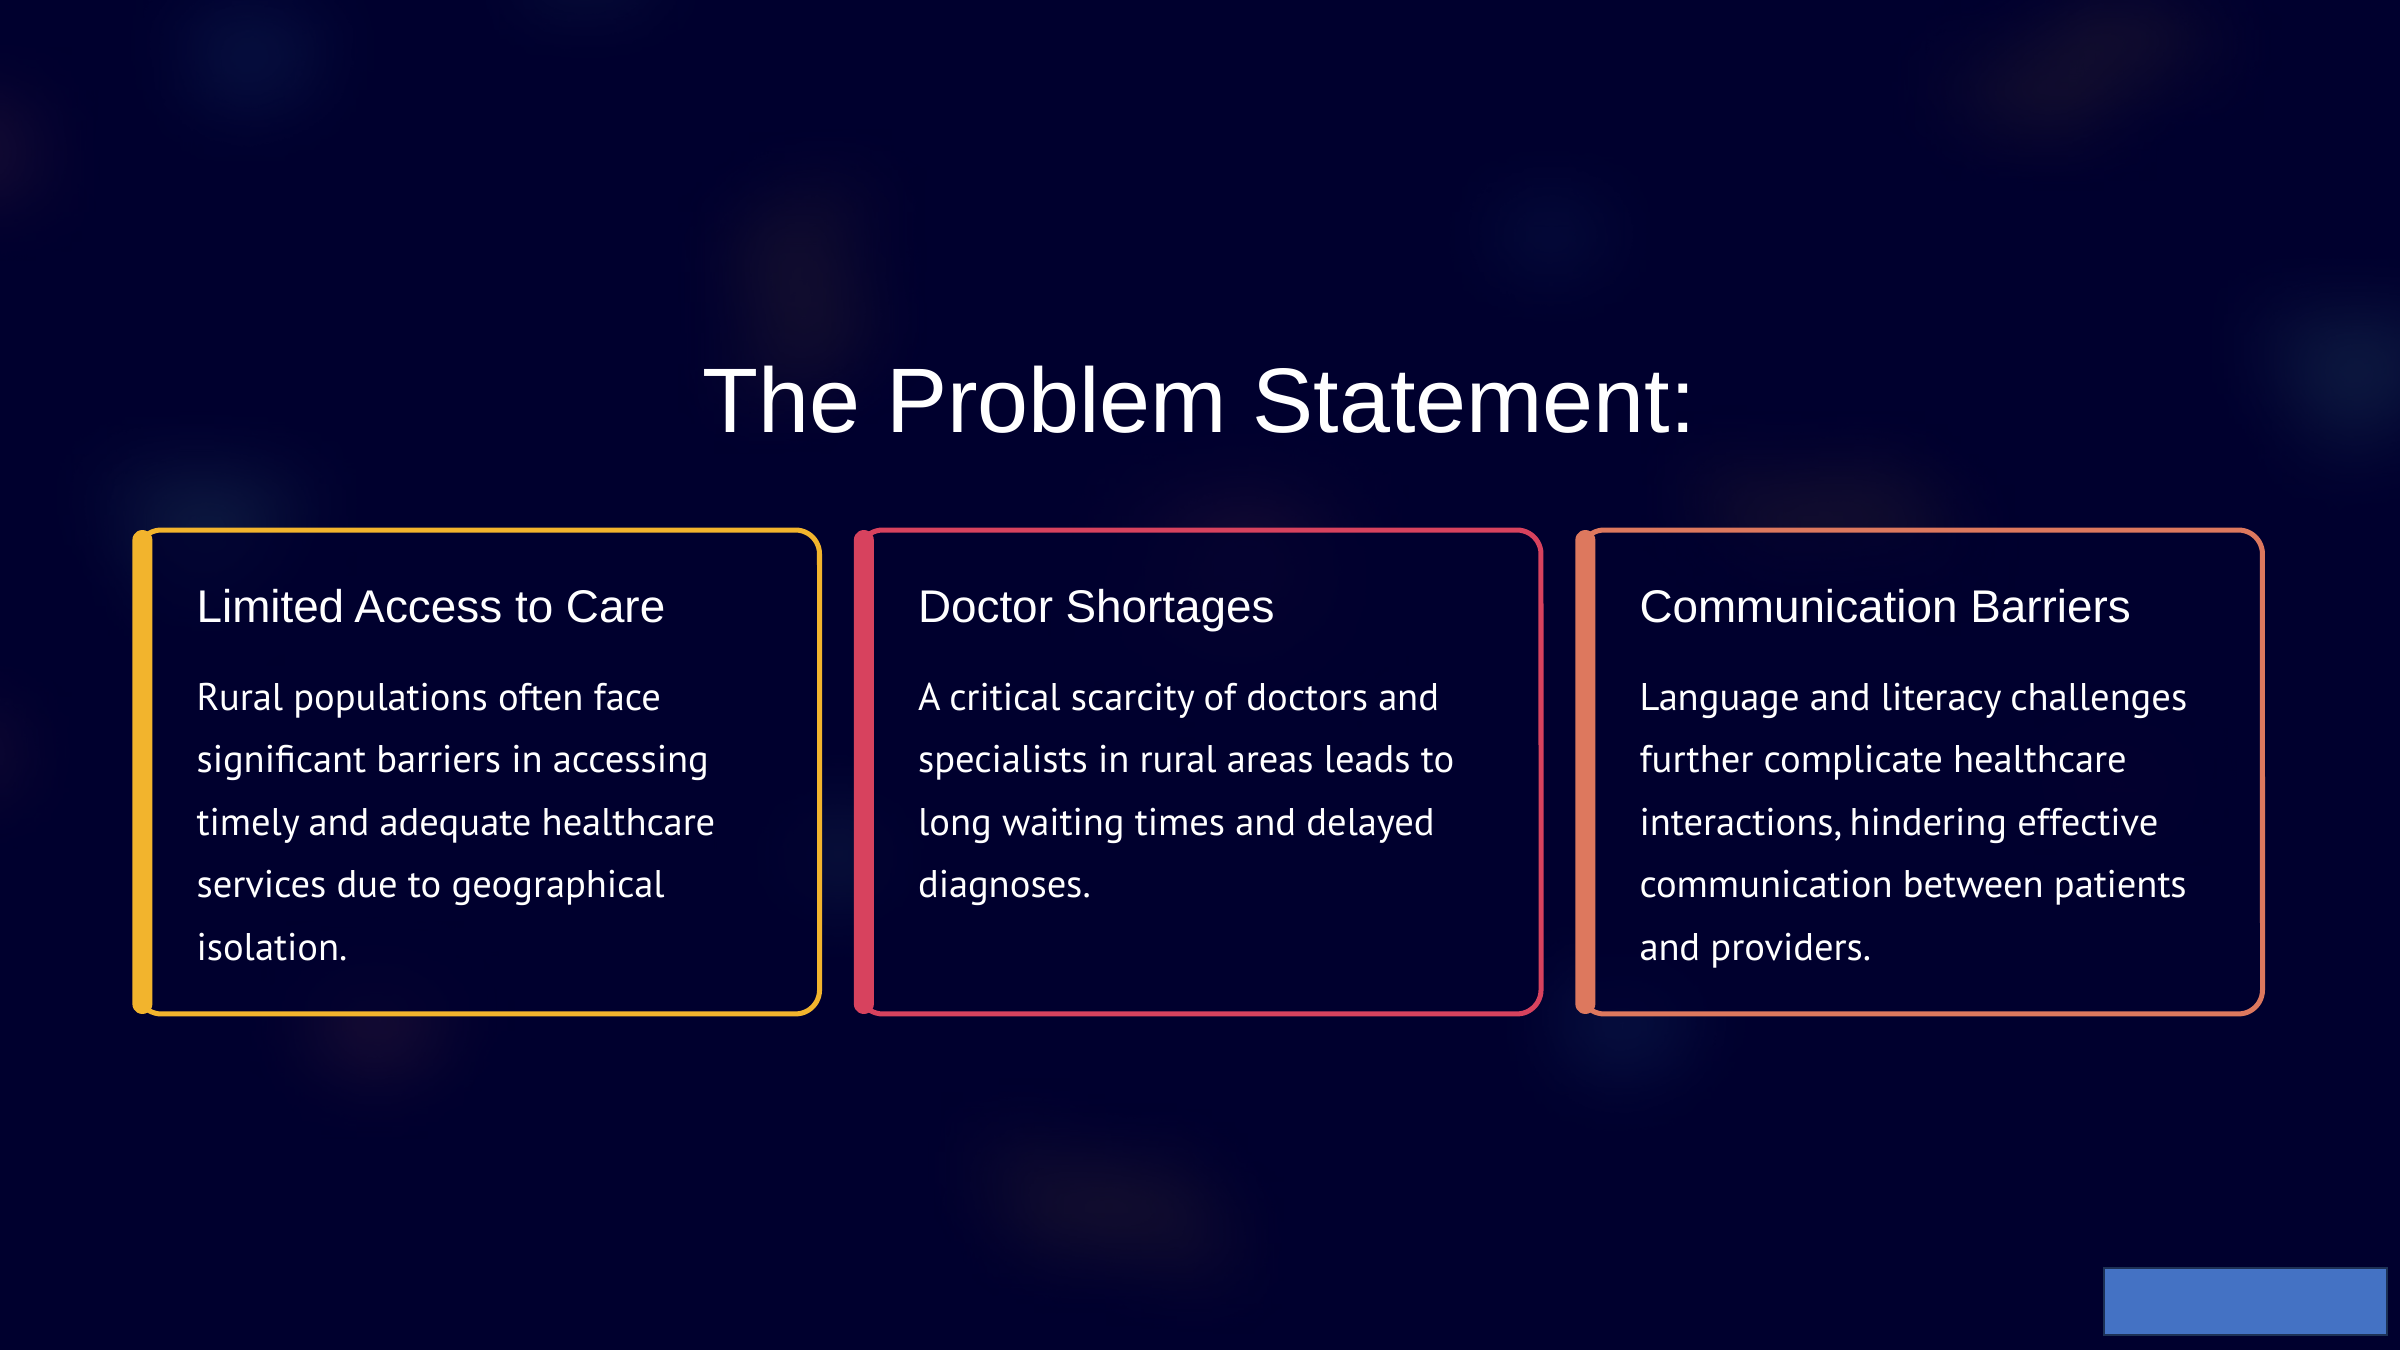

The Problem Statement:

Limited Access to Care
Doctor Shortages
Communication Barriers
Rural populations often face significant barriers in accessing timely and adequate healthcare services due to geographical isolation.
A critical scarcity of doctors and specialists in rural areas leads to long waiting times and delayed diagnoses.
Language and literacy challenges further complicate healthcare interactions, hindering effective communication between patients and providers.